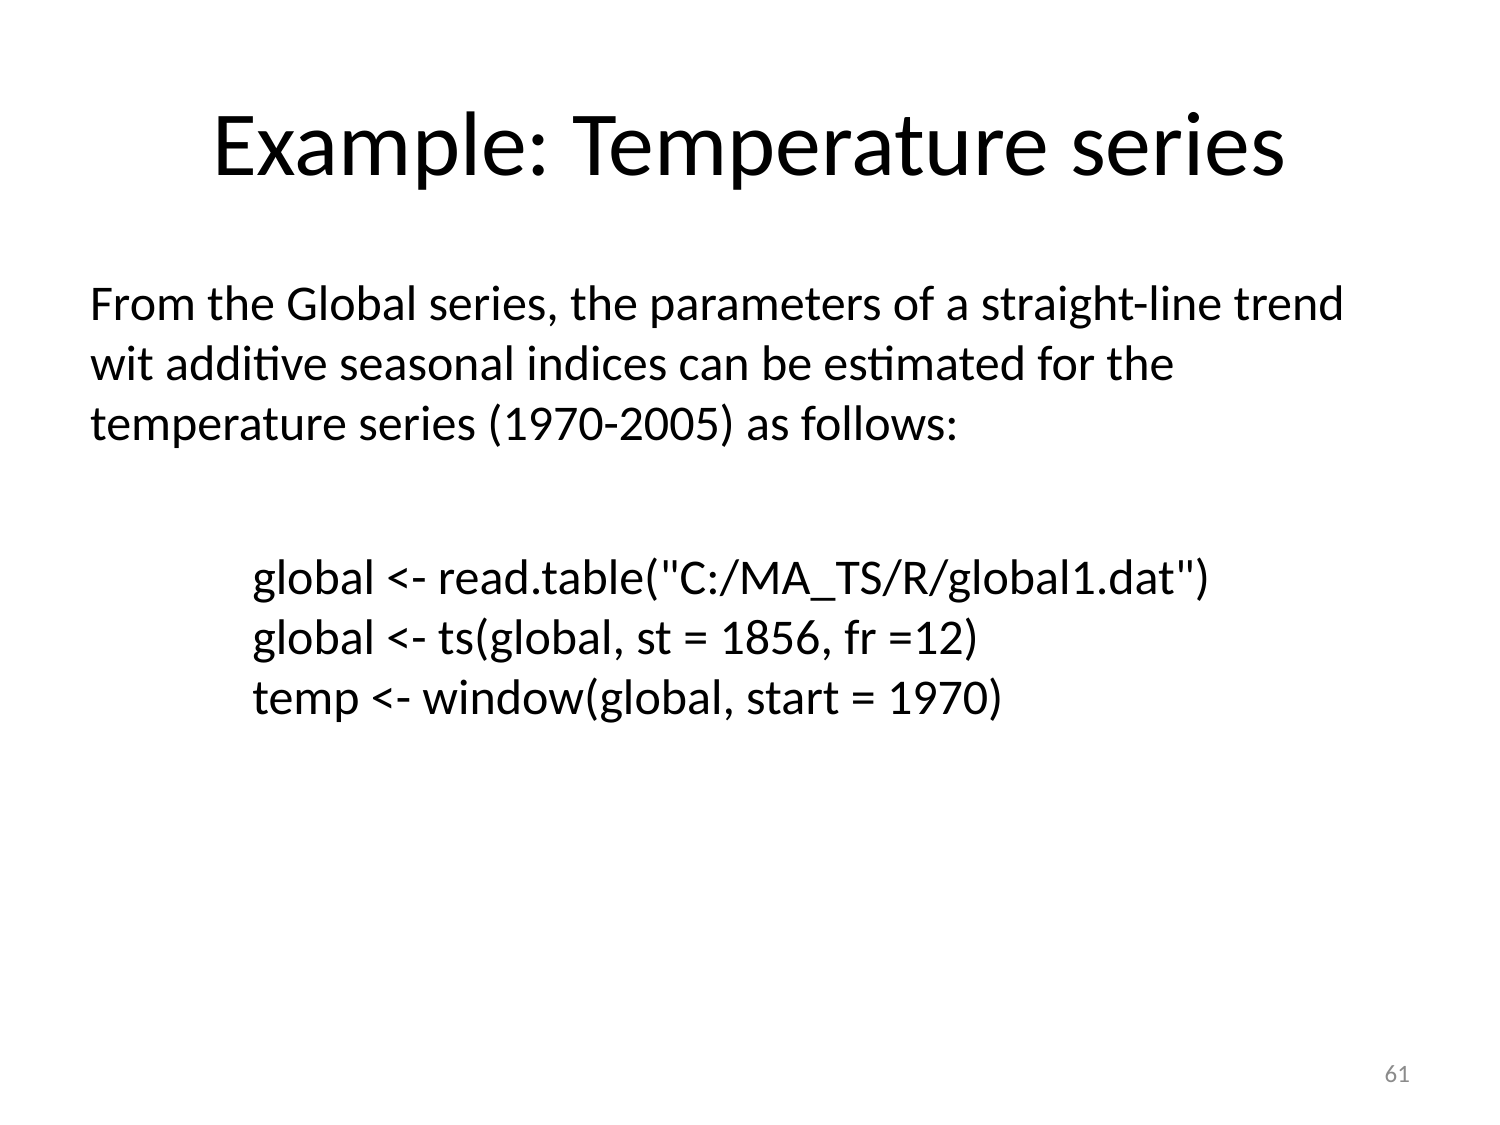

# Example: Temperature series
From the Global series, the parameters of a straight-line trend wit additive seasonal indices can be estimated for the temperature series (1970-2005) as follows:
global <- read.table("C:/MA_TS/R/global1.dat")
global <- ts(global, st = 1856, fr =12)
temp <- window(global, start = 1970)
61